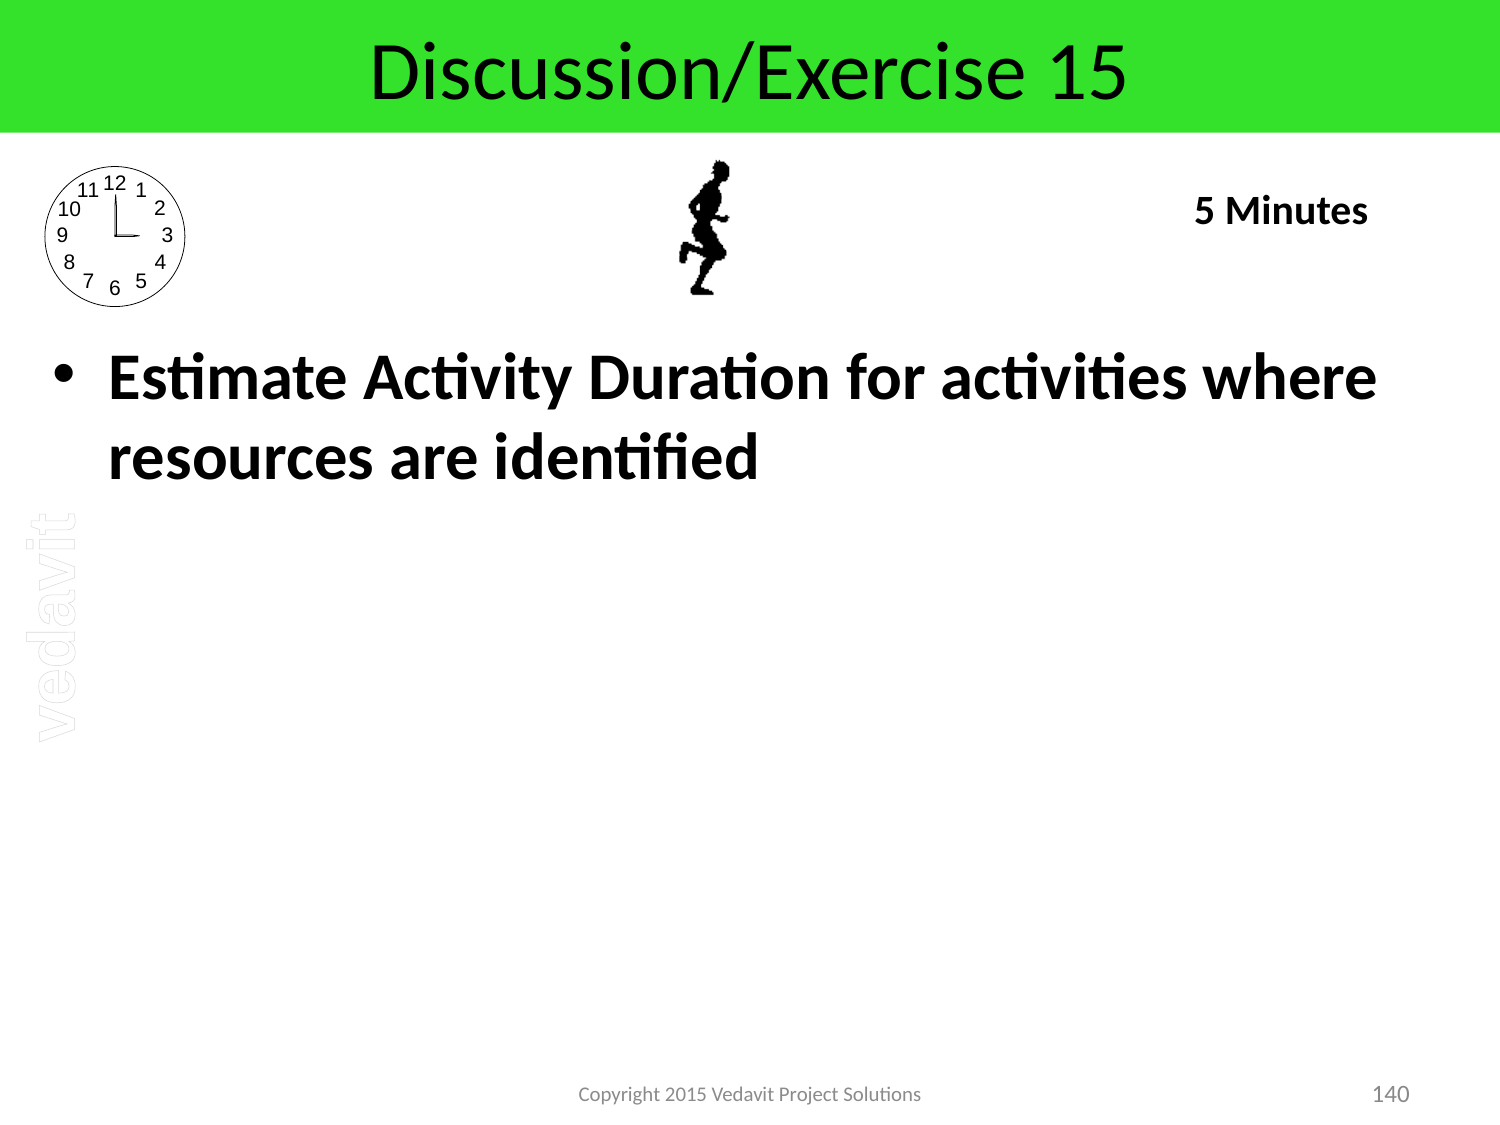

# Discussion/Exercise 15
5 Minutes
Estimate Activity Duration for activities where resources are identified

Copyright 2015 Vedavit Project Solutions
140